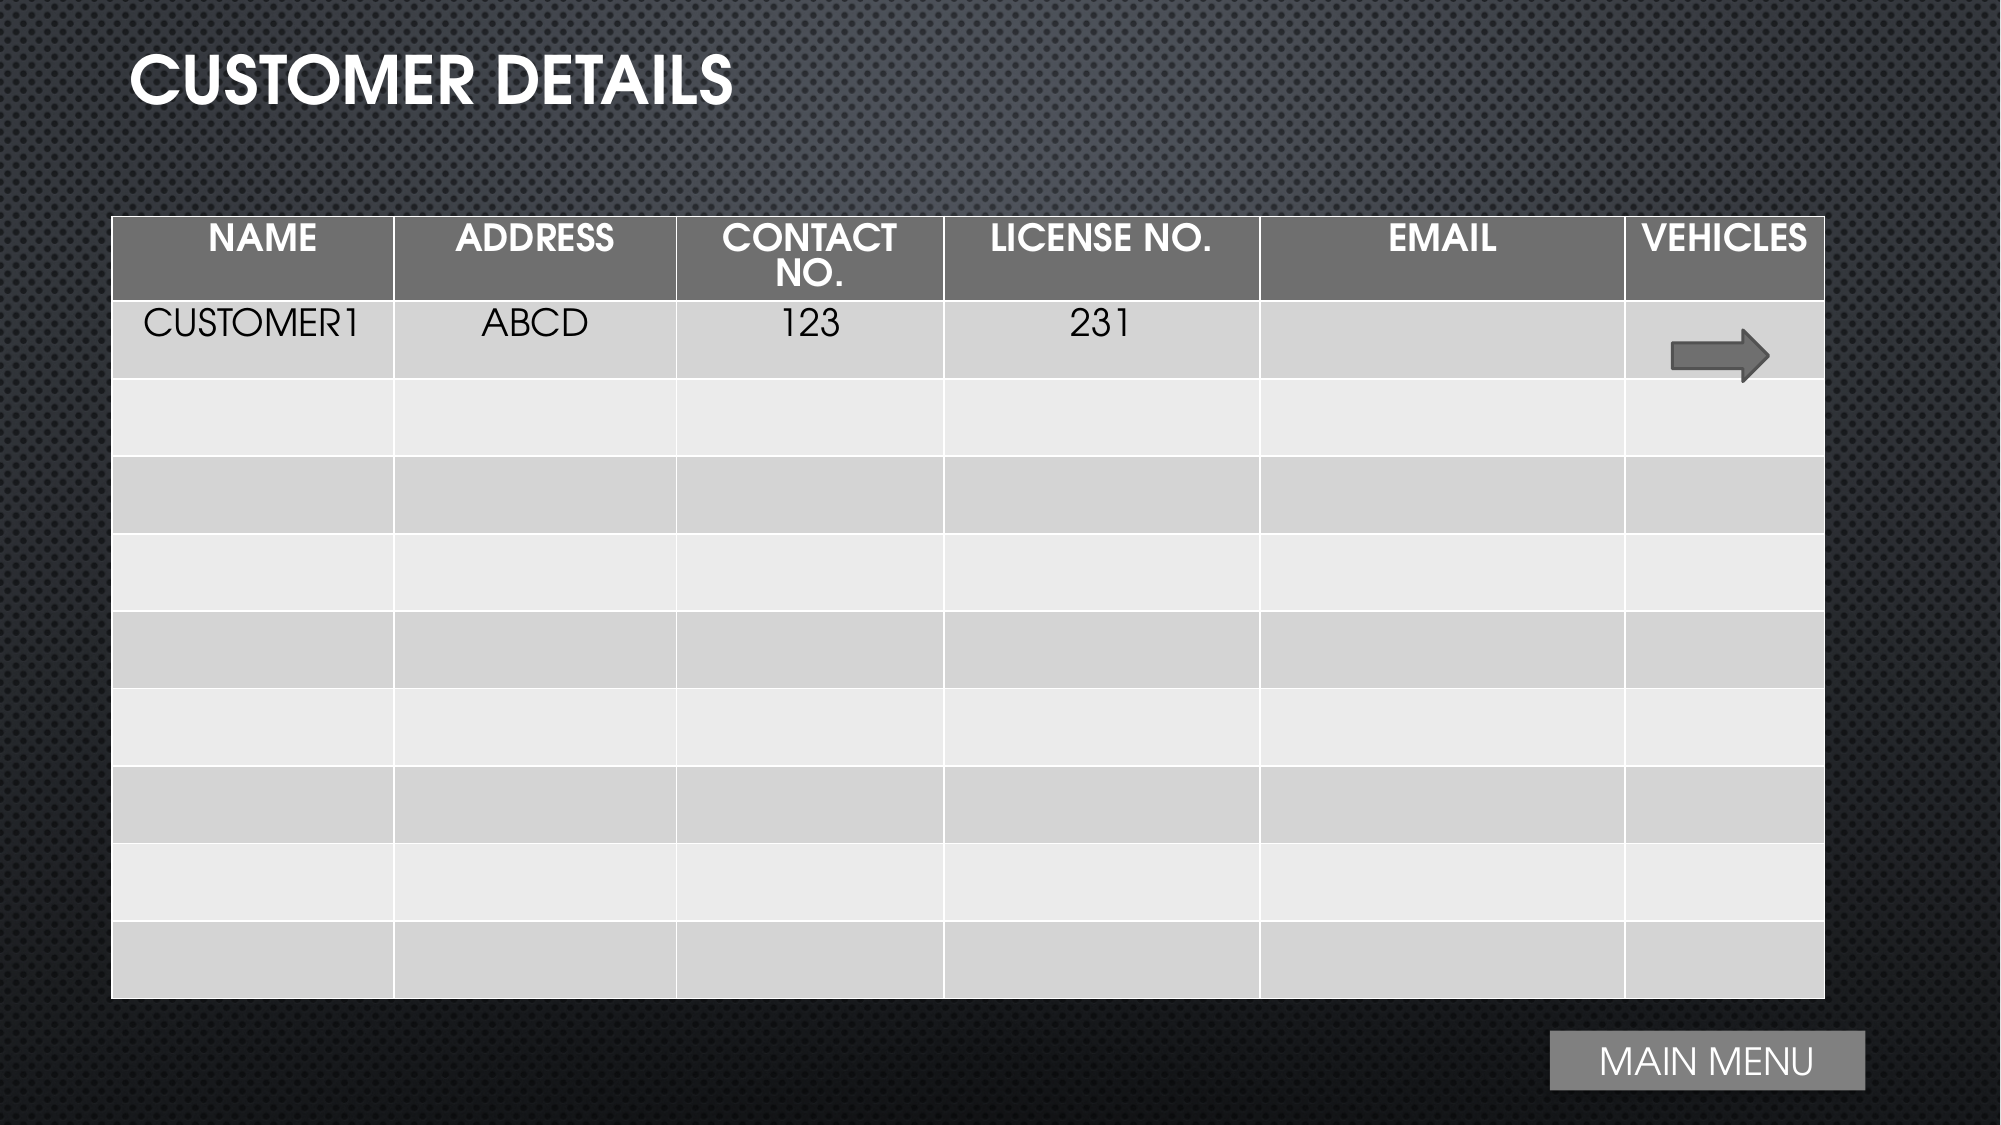

# CUSTOMER DETAILS
| NAME | ADDRESS | CONTACT NO. | LICENSE NO. | EMAIL | VEHICLES |
| --- | --- | --- | --- | --- | --- |
| CUSTOMER1 | ABCD | 123 | 231 |  |  |
|  |  |  |  |  |  |
|  |  |  |  |  |  |
|  |  |  |  |  |  |
|  |  |  |  |  |  |
|  |  |  |  |  |  |
|  |  |  |  |  |  |
|  |  |  |  |  |  |
|  |  |  |  |  |  |

MAIN MENU